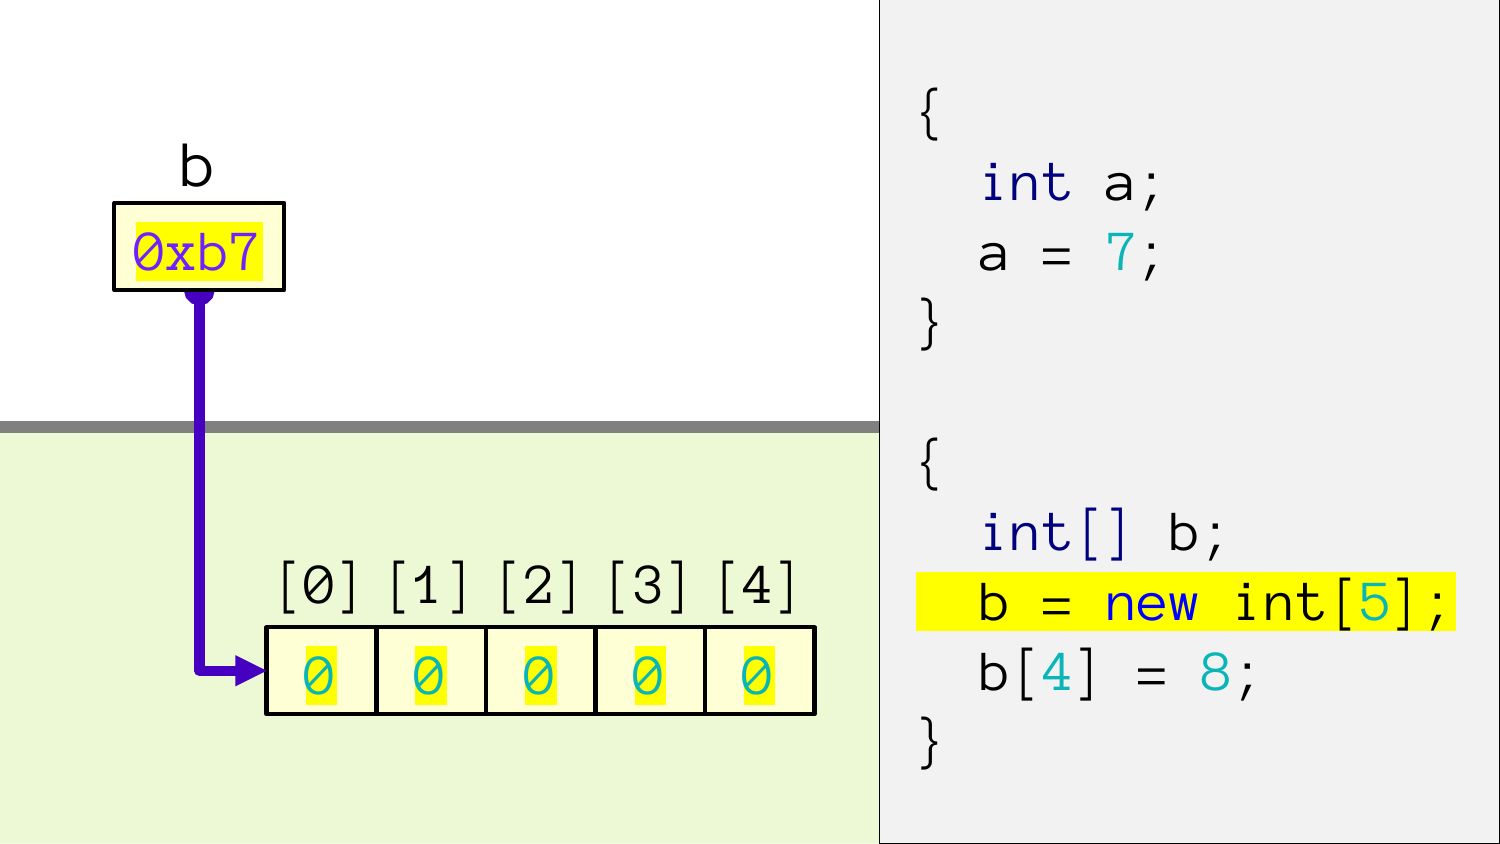

{
  int a;
  a = 7;
}

{
  int[] b;
  b = new int[5];
  b[4] = 8;
}
b
0xb7

[0]
[1]
[2]
[3]
[4]
0
0
0
0
0